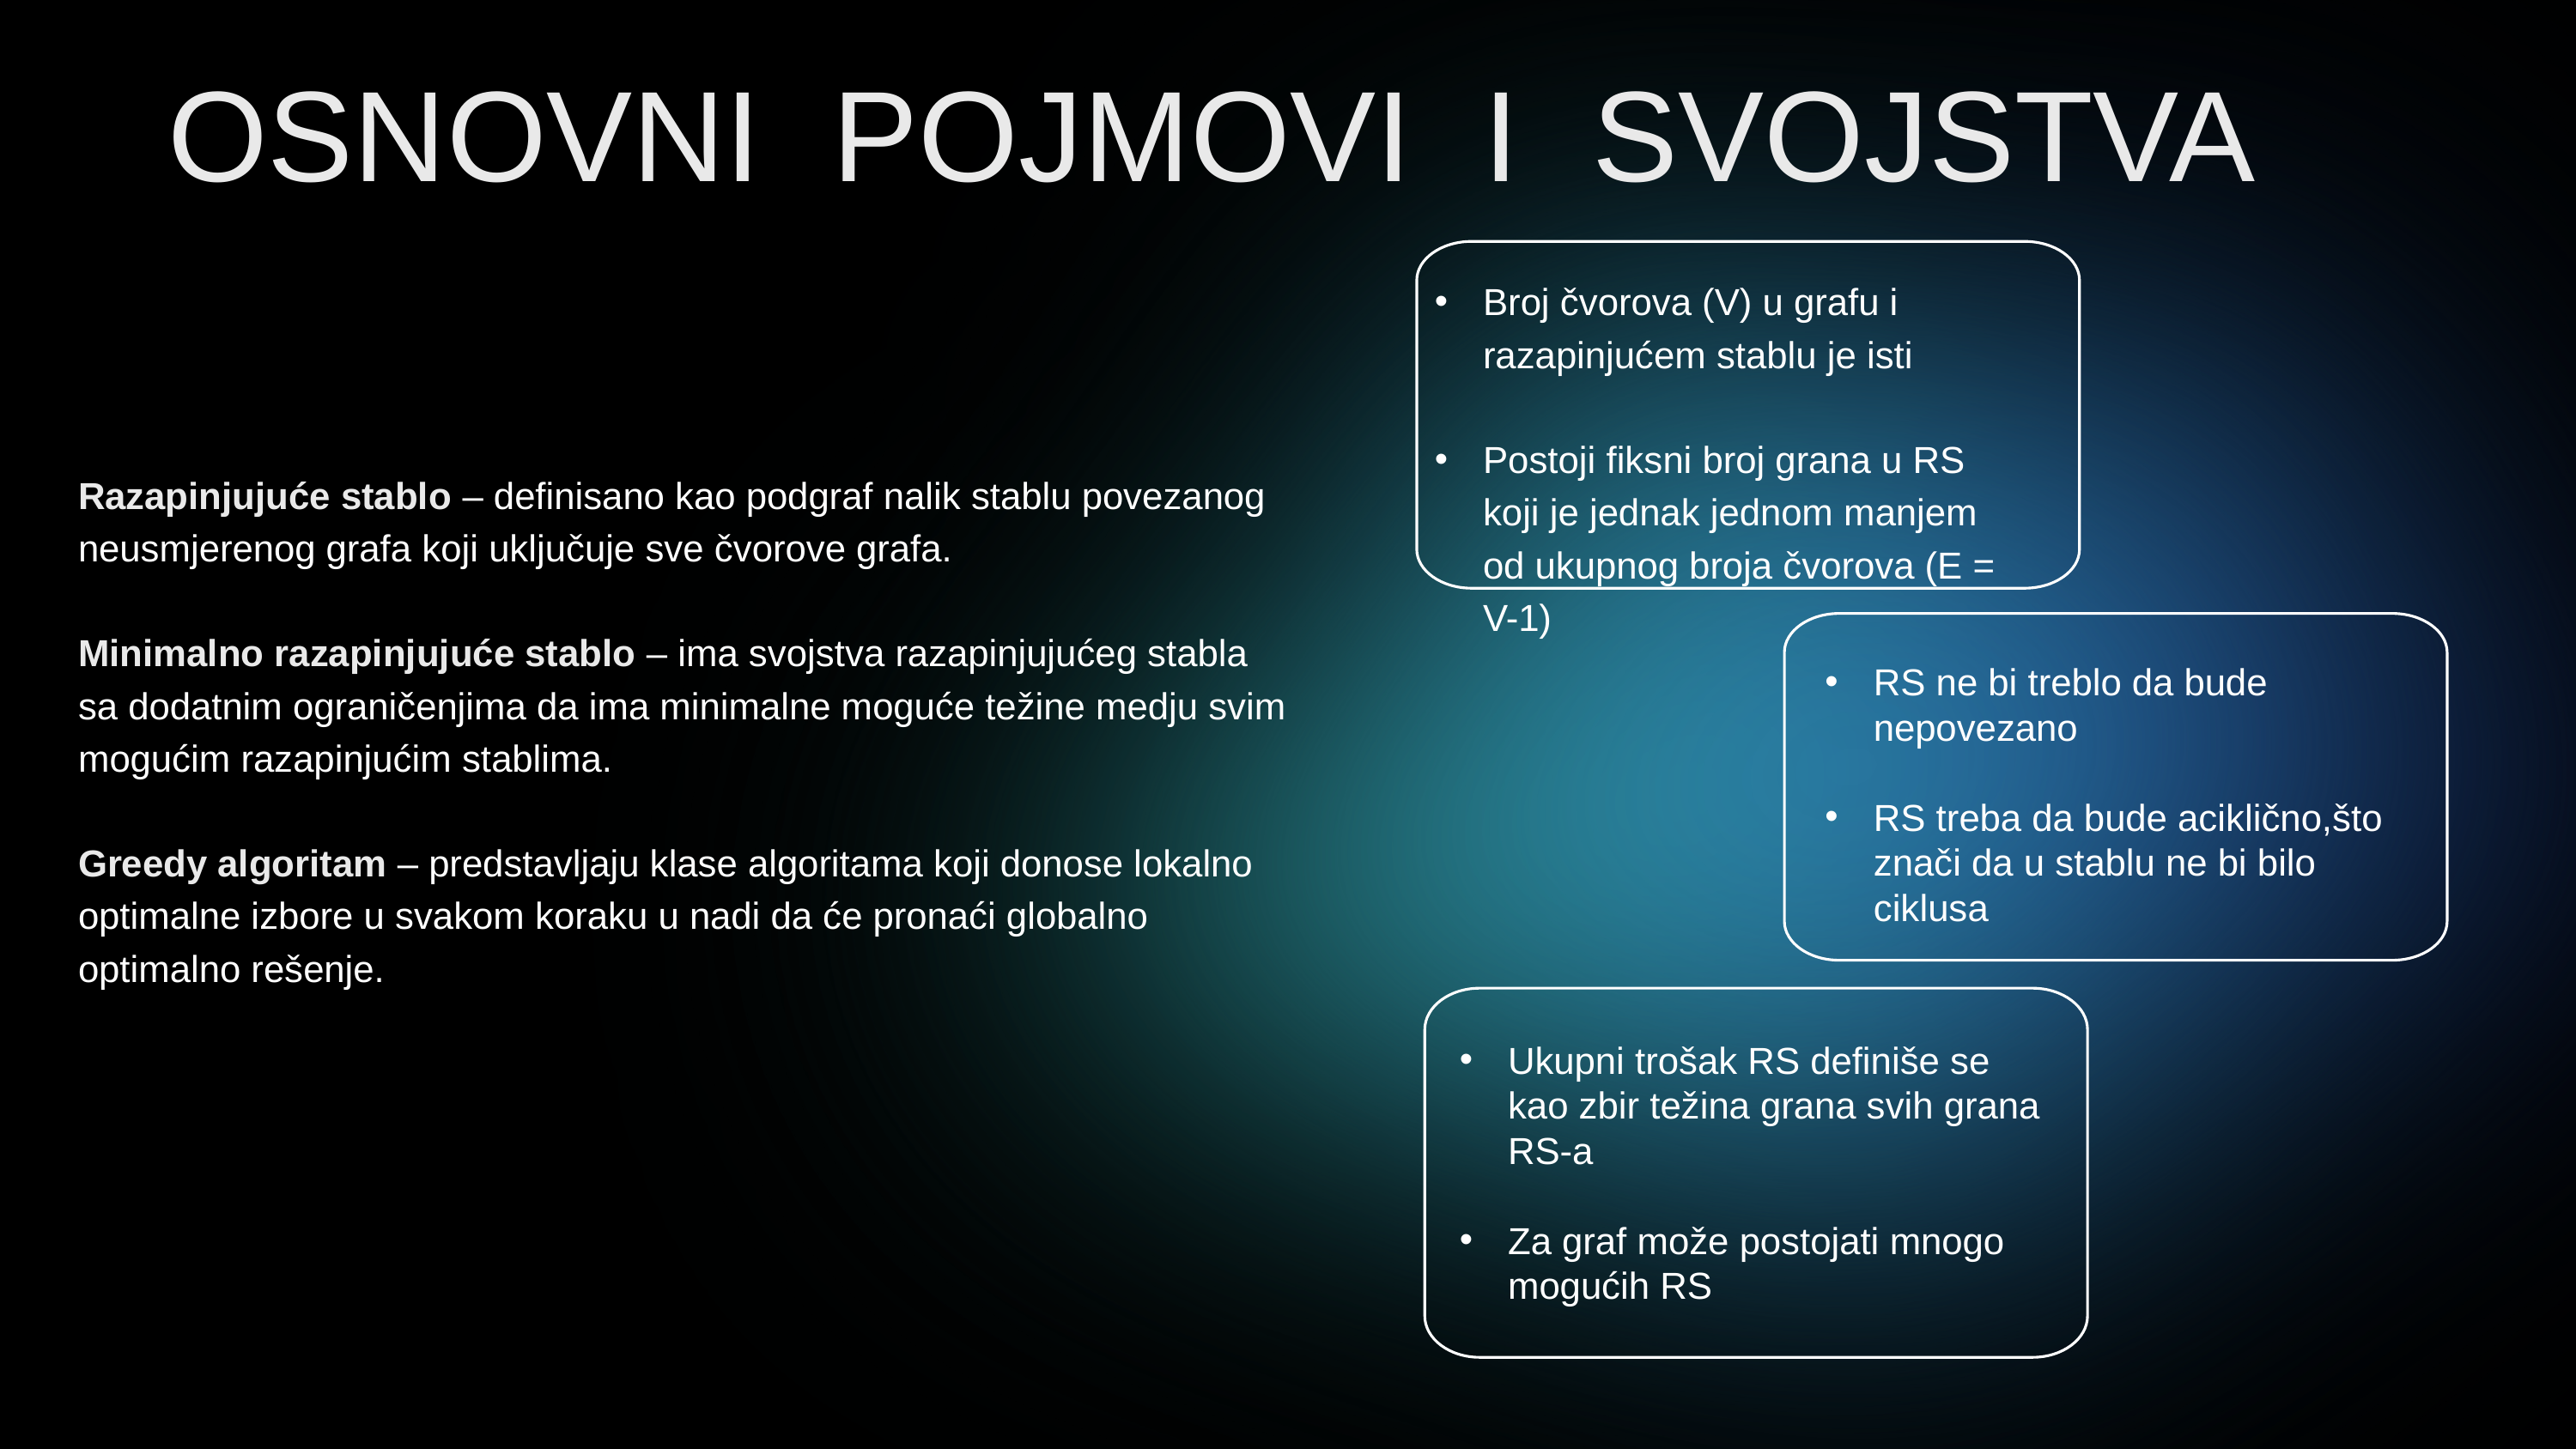

OSNOVNI  POJMOVI  I  SVOJSTVA

Broj čvorova (V) u grafu i razapinjućem stablu je isti

Postoji fiksni broj grana u RS koji je jednak jednom manjem od ukupnog broja čvorova (E = V-1)
Razapinjujuće stablo – definisano kao podgraf nalik stablu povezanog neusmjerenog grafa koji uključuje sve čvorove grafa.

Minimalno razapinjujuće stablo – ima svojstva razapinjujućeg stabla sa dodatnim ograničenjima da ima minimalne moguće težine medju svim mogućim razapinjućim stablima.

Greedy algoritam – predstavljaju klase algoritama koji donose lokalno optimalne izbore u svakom koraku u nadi da će pronaći globalno optimalno rešenje.

RS ne bi treblo da bude nepovezano

RS treba da bude aciklično,što znači da u stablu ne bi bilo ciklusa

Ukupni trošak RS definiše se kao zbir težina grana svih grana RS-a

Za graf može postojati mnogo mogućih RS